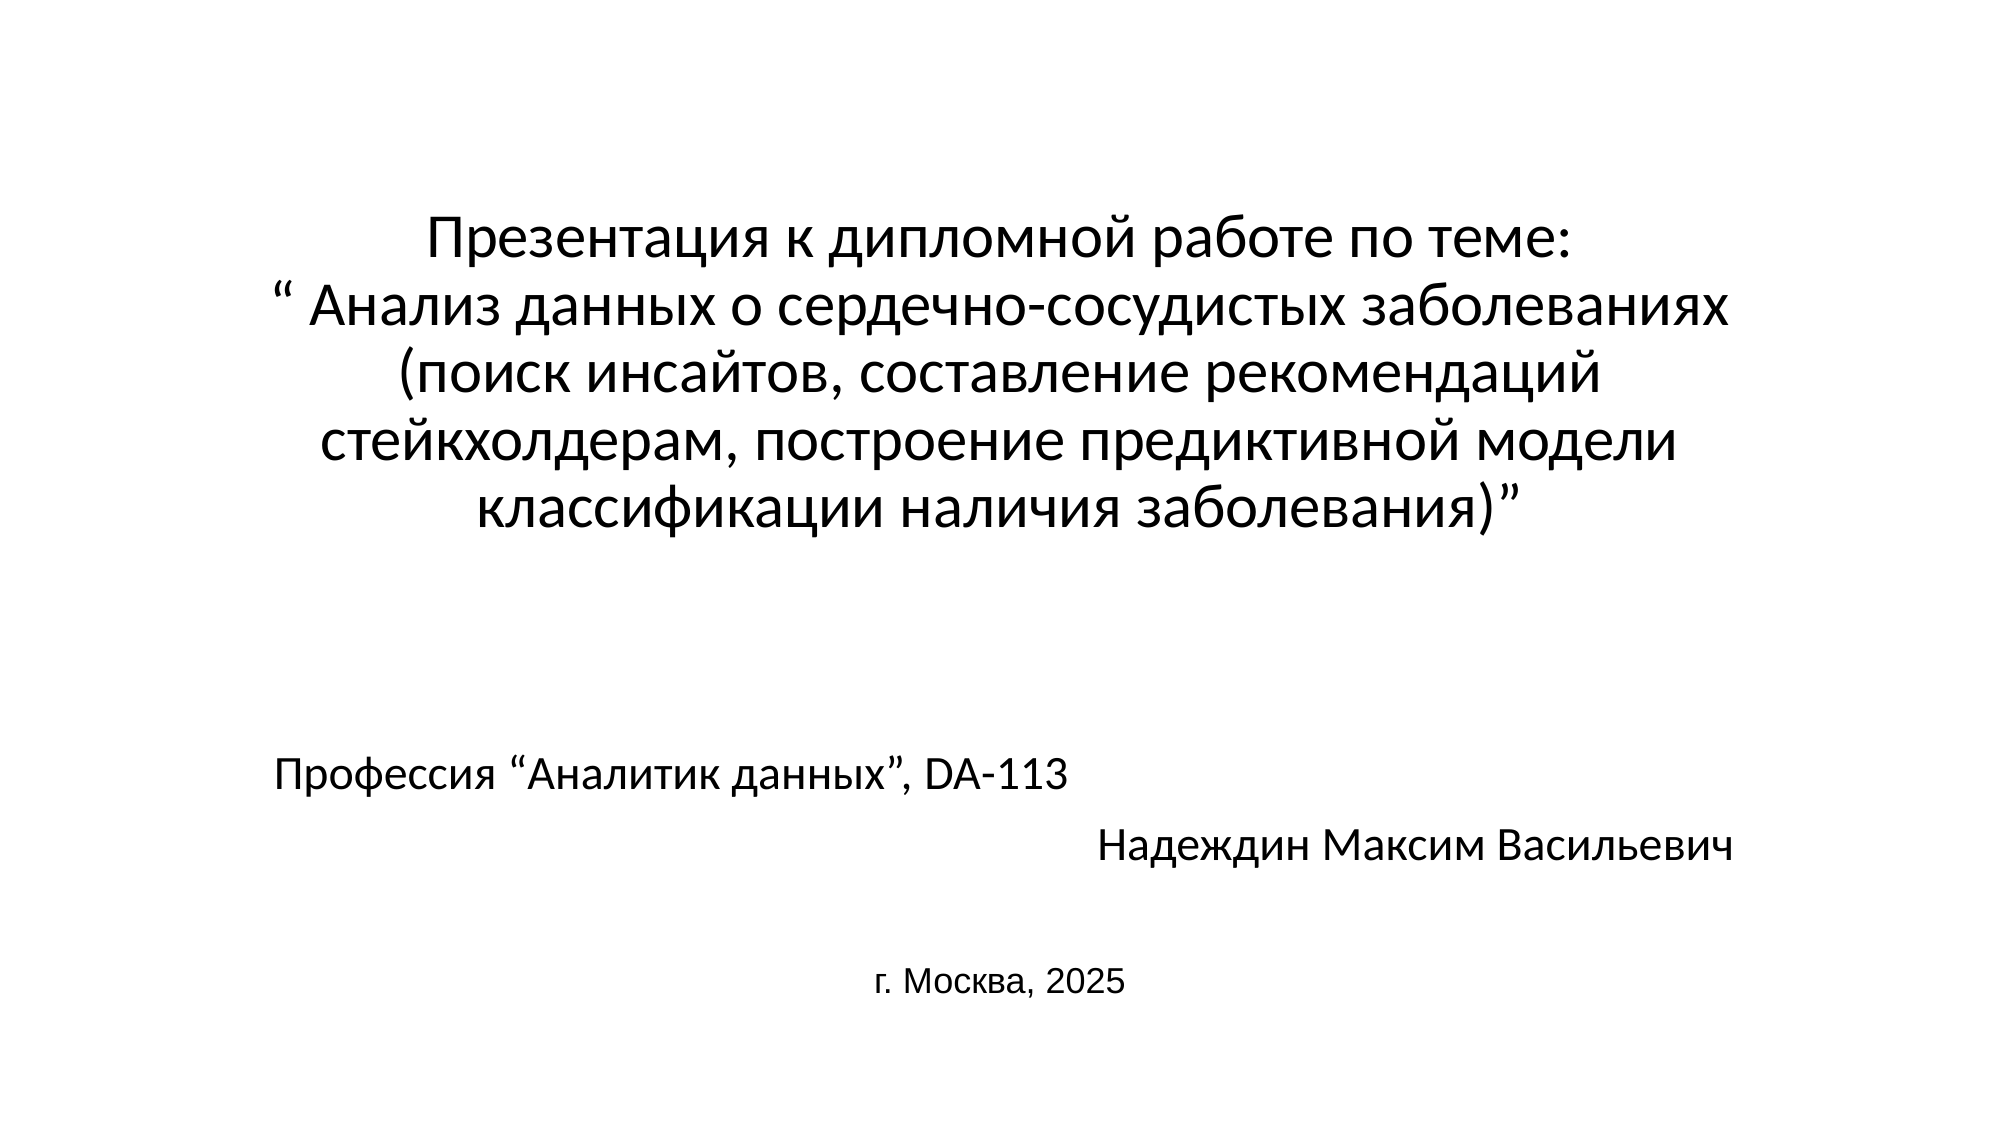

# Презентация к дипломной работе по теме: “ Анализ данных о сердечно-сосудистых заболеваниях (поиск инсайтов, составление рекомендаций стейкхолдерам, построение предиктивной модели классификации наличия заболевания)”

Профессия “Аналитик данных”, DA-113
Надеждин Максим Васильевич

г. Москва, 2025